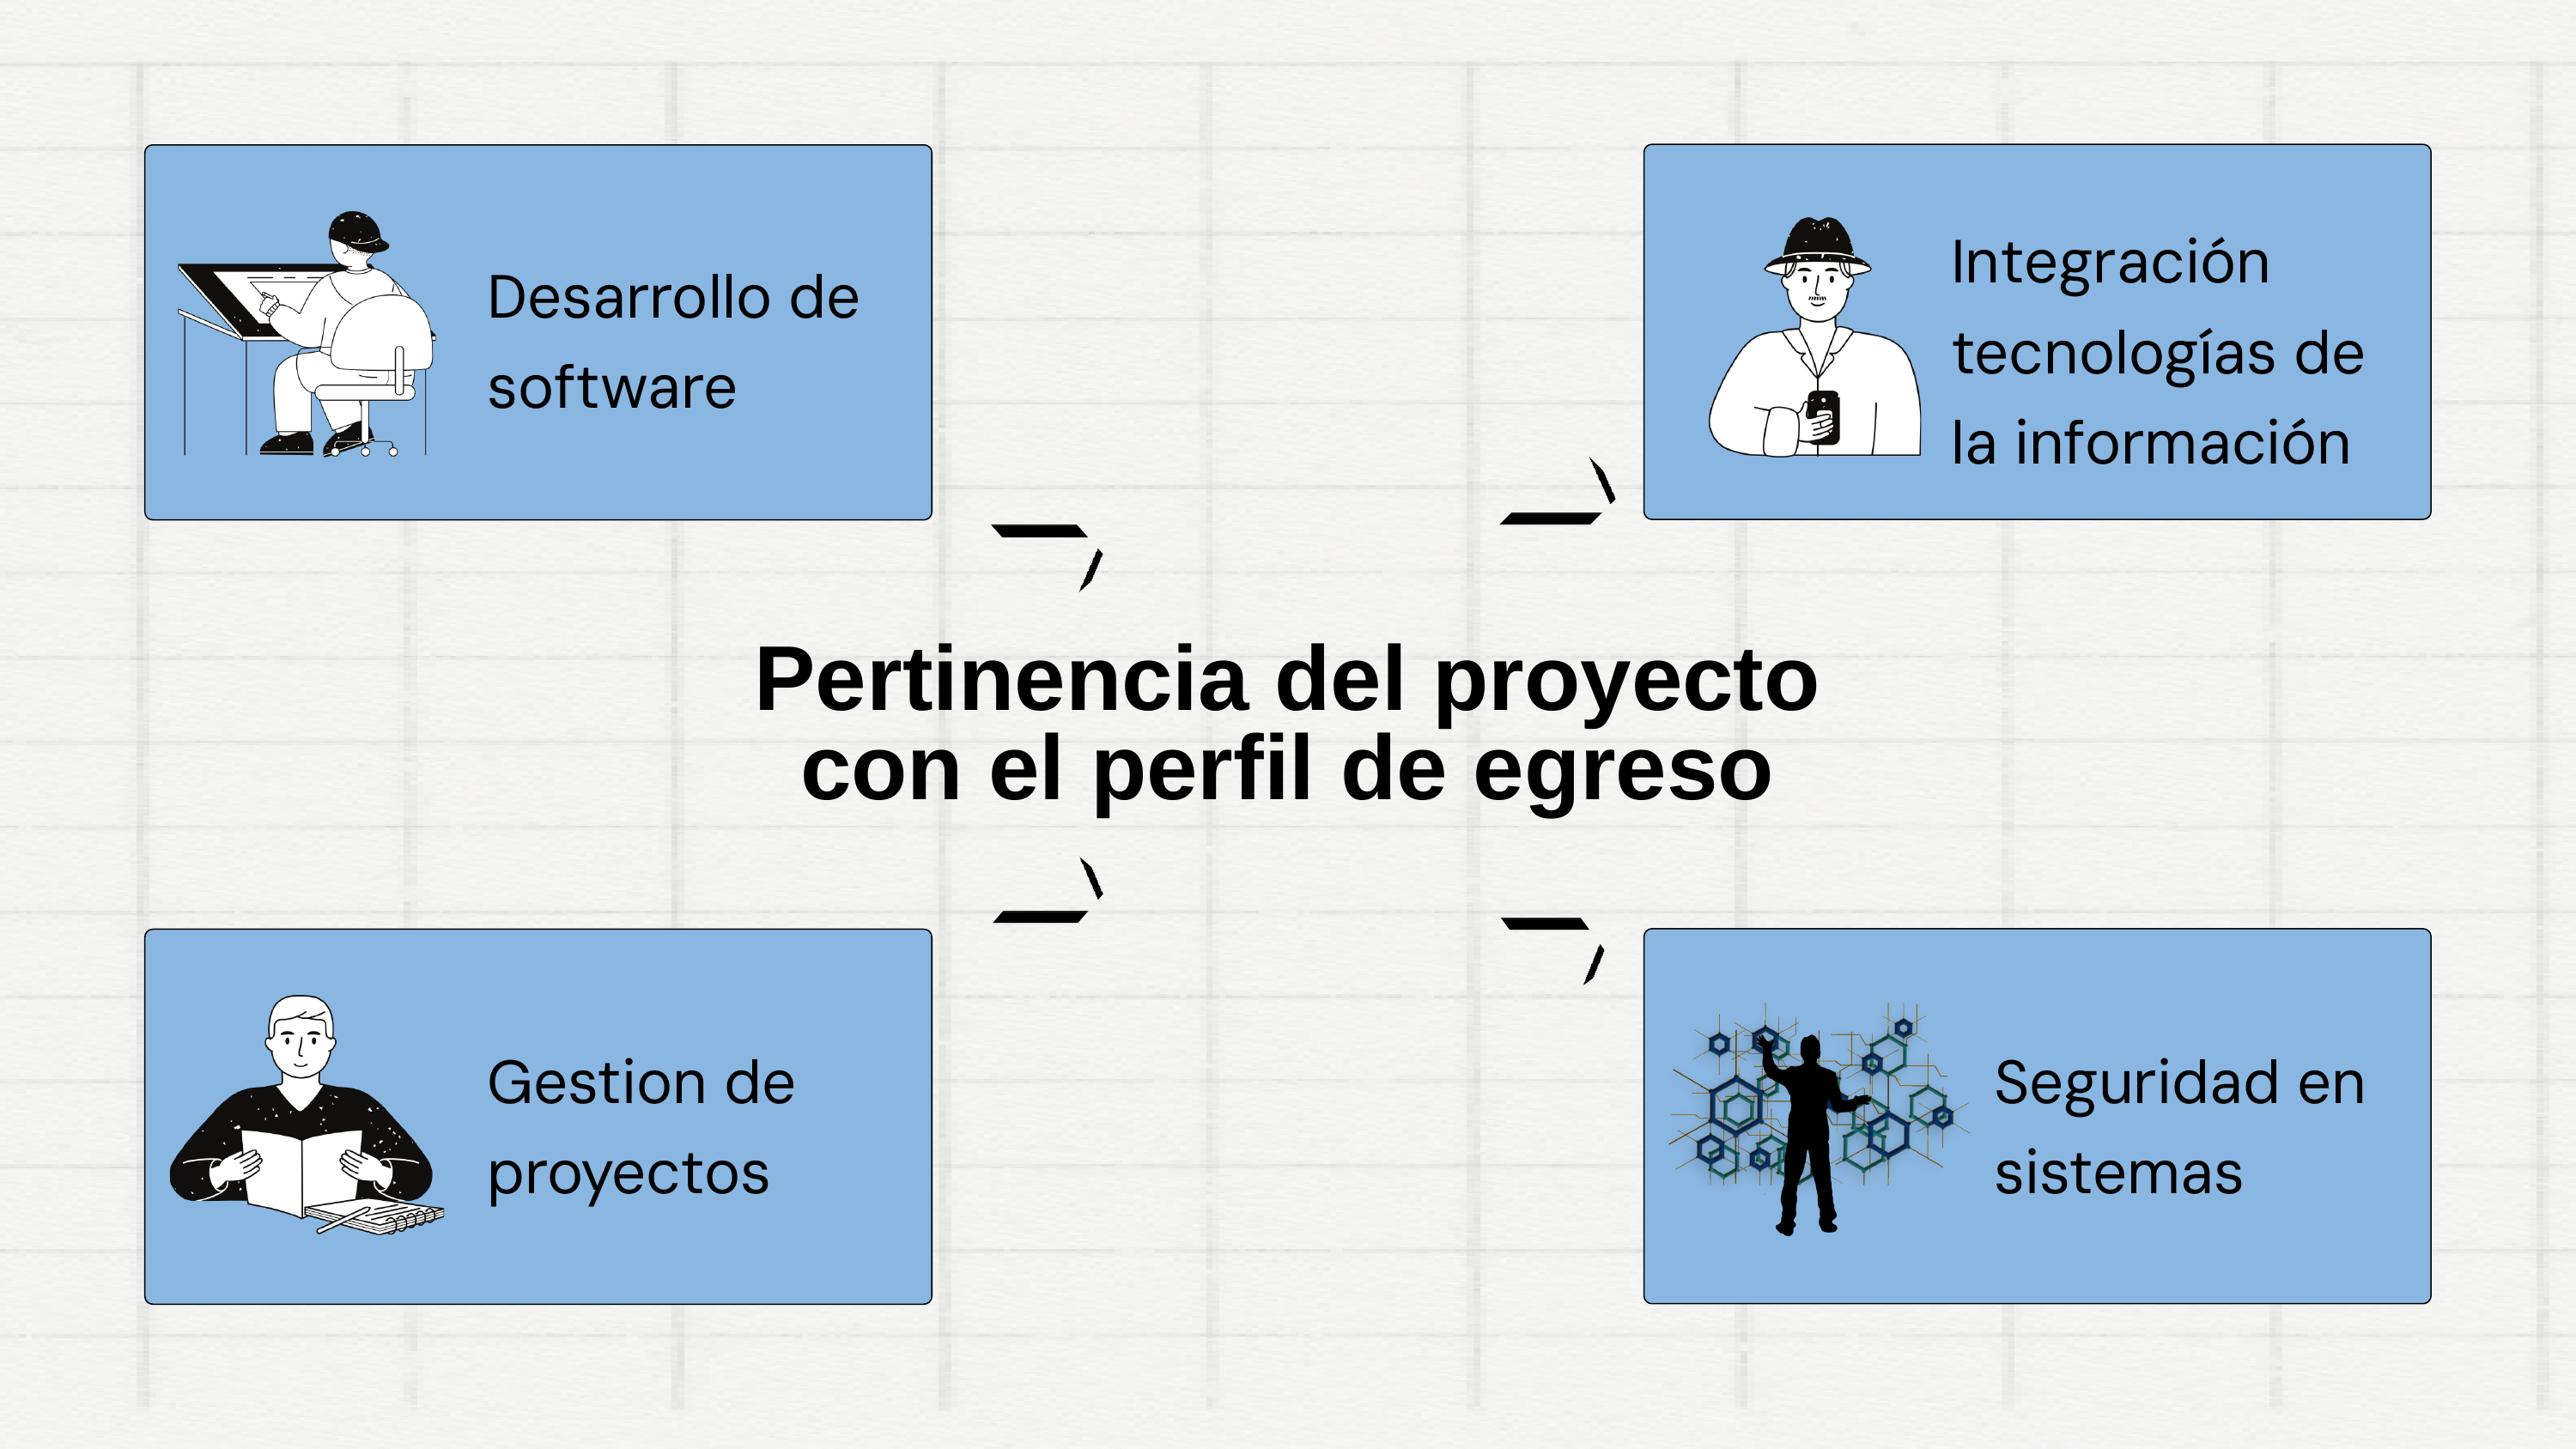

Integración tecnologías de la información

Desarrollo de software

Pertinencia del proyecto con el perfil de egreso

Gestion de proyectos
Seguridad en sistemas